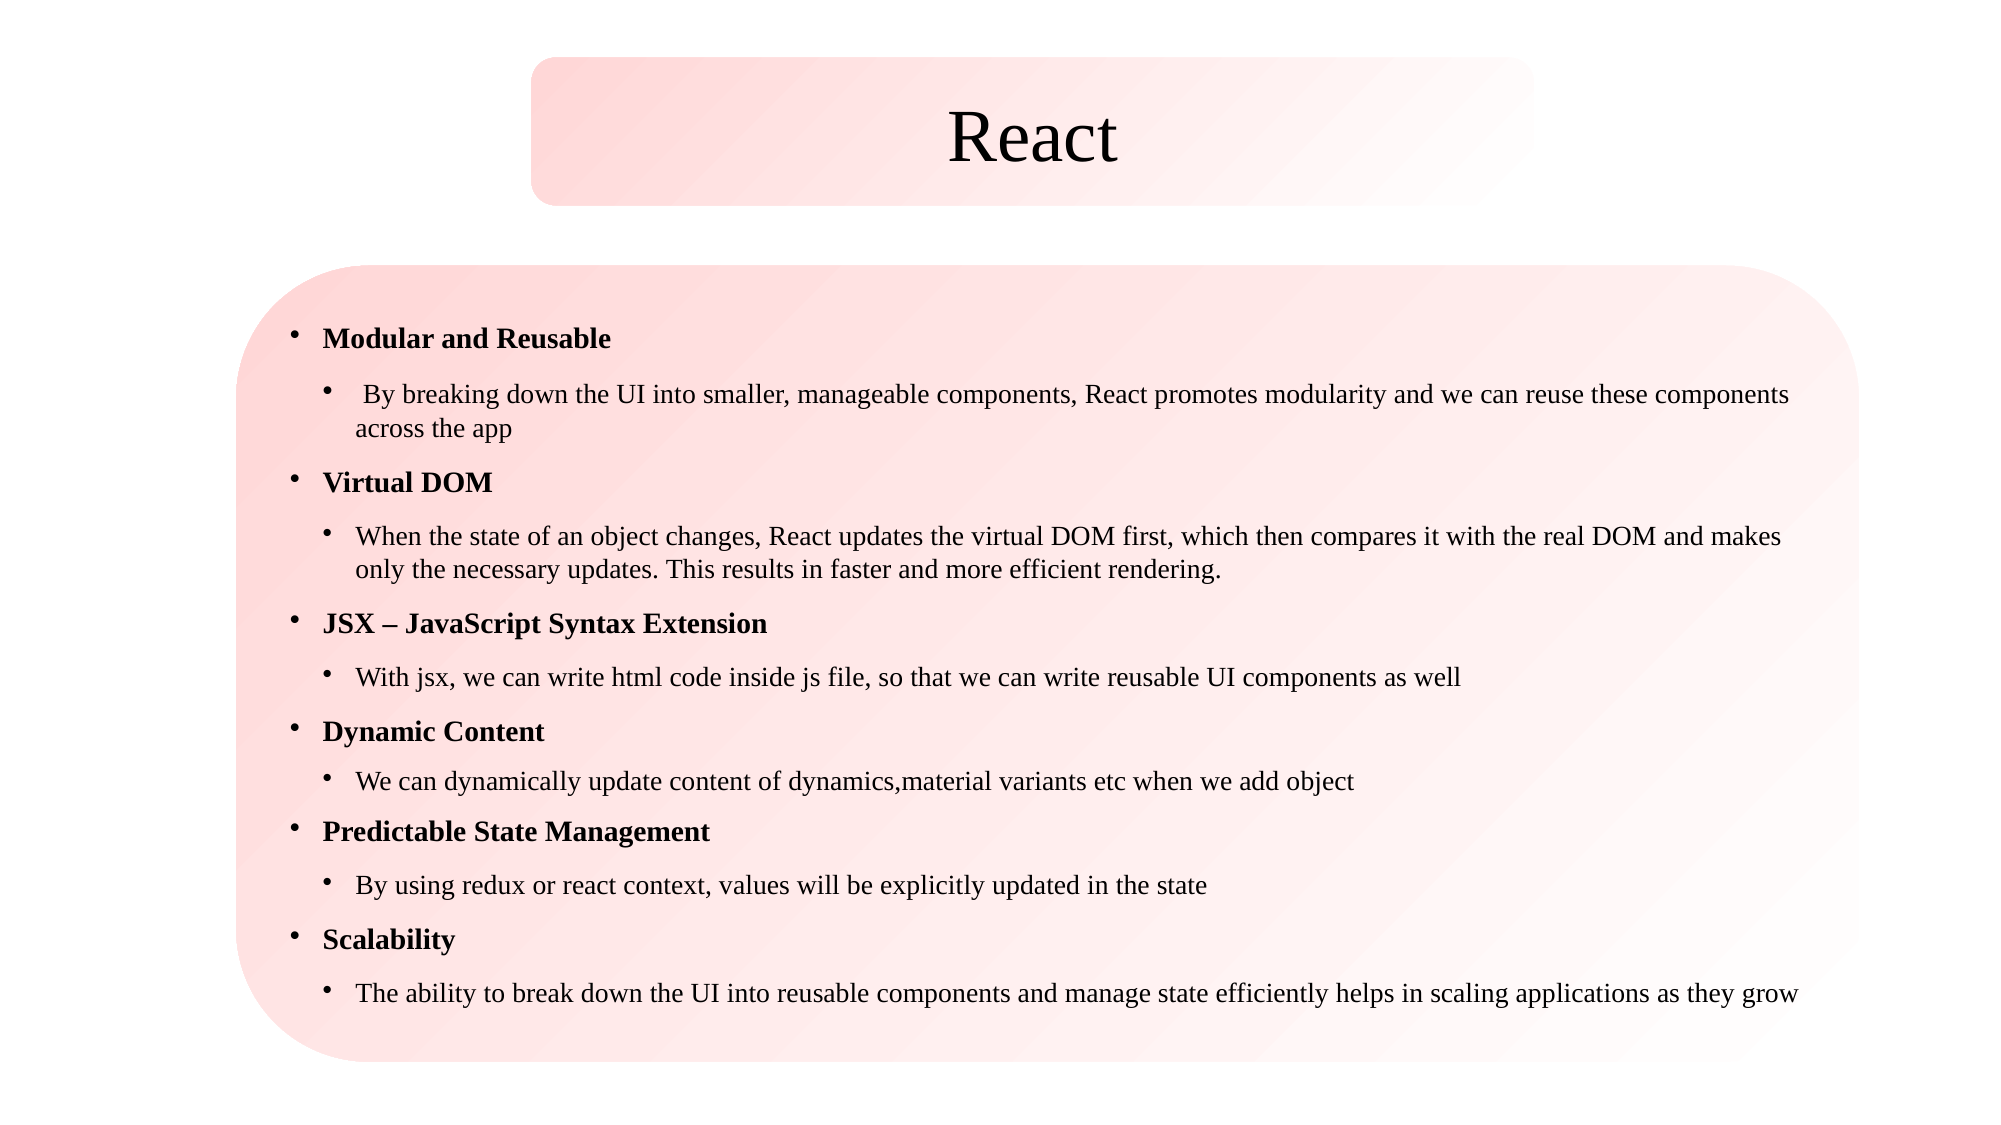

React
Modular and Reusable
 By breaking down the UI into smaller, manageable components, React promotes modularity and we can reuse these components across the app
Virtual DOM
When the state of an object changes, React updates the virtual DOM first, which then compares it with the real DOM and makes only the necessary updates. This results in faster and more efficient rendering.
JSX – JavaScript Syntax Extension
With jsx, we can write html code inside js file, so that we can write reusable UI components as well
Dynamic Content
We can dynamically update content of dynamics,material variants etc when we add object
Predictable State Management
By using redux or react context, values will be explicitly updated in the state
Scalability
The ability to break down the UI into reusable components and manage state efficiently helps in scaling applications as they grow